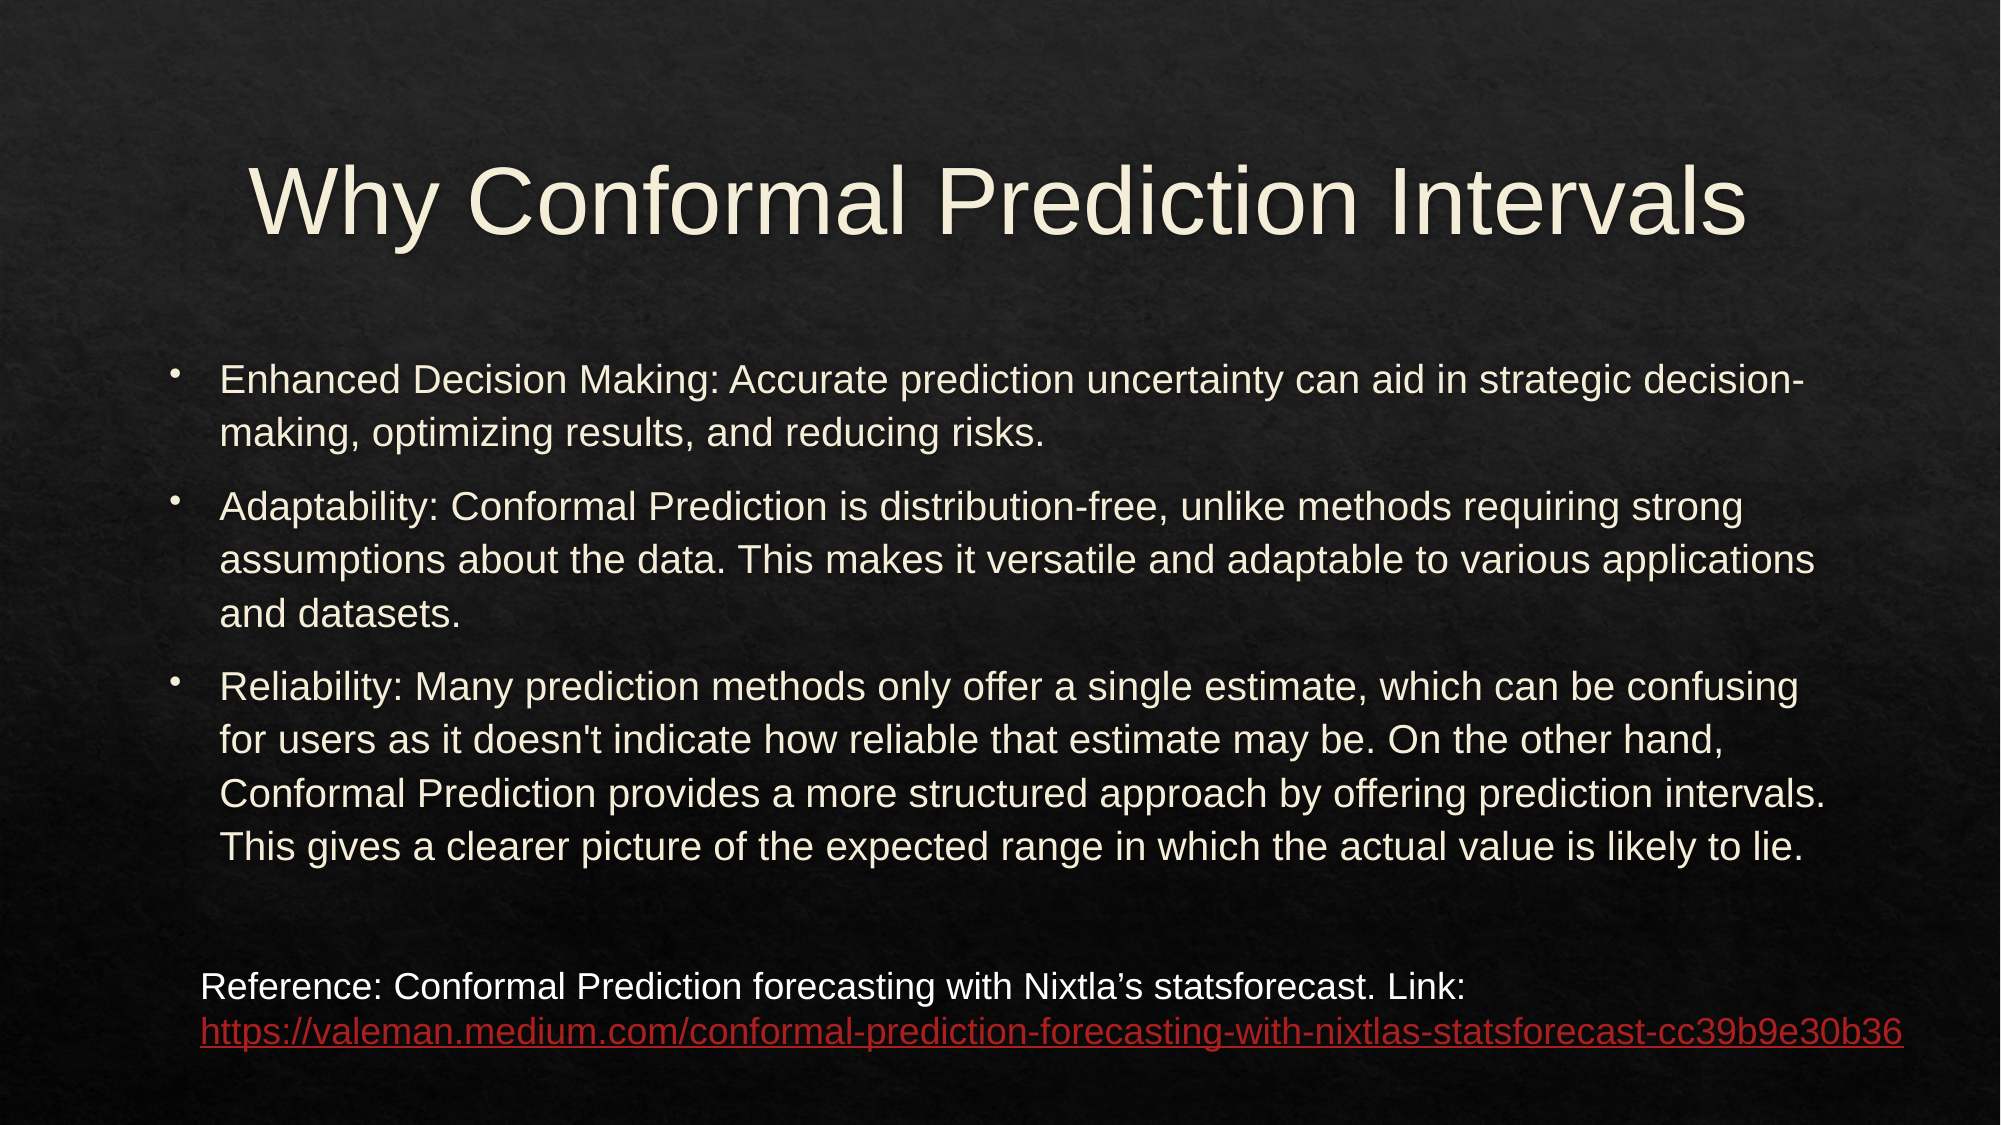

# Why Conformal Prediction Intervals
Enhanced Decision Making: Accurate prediction uncertainty can aid in strategic decision-making, optimizing results, and reducing risks.
Adaptability: Conformal Prediction is distribution-free, unlike methods requiring strong assumptions about the data. This makes it versatile and adaptable to various applications and datasets.
Reliability: Many prediction methods only offer a single estimate, which can be confusing for users as it doesn't indicate how reliable that estimate may be. On the other hand, Conformal Prediction provides a more structured approach by offering prediction intervals. This gives a clearer picture of the expected range in which the actual value is likely to lie.
Reference: Conformal Prediction forecasting with Nixtla’s statsforecast. Link: https://valeman.medium.com/conformal-prediction-forecasting-with-nixtlas-statsforecast-cc39b9e30b36